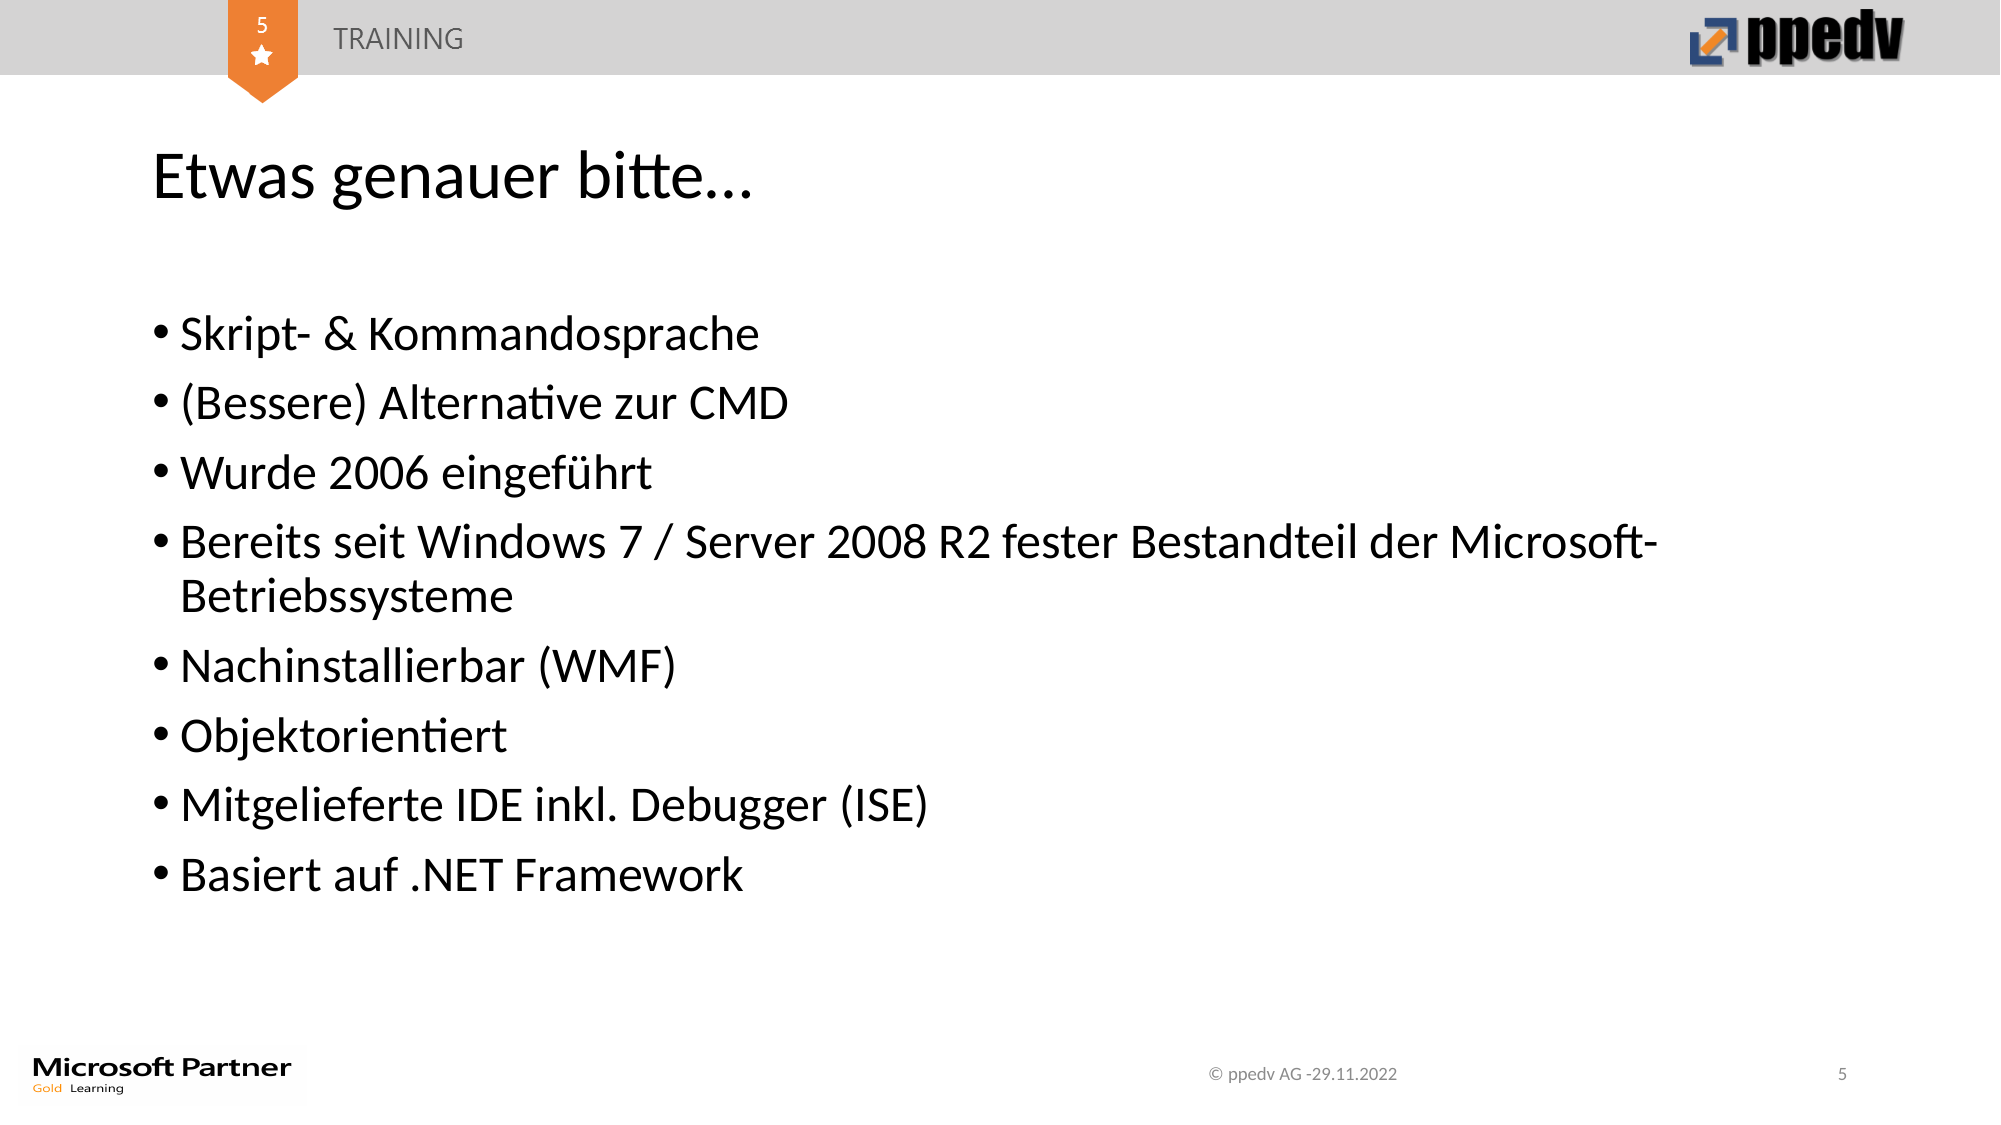

# Etwas genauer bitte…
Skript- & Kommandosprache
(Bessere) Alternative zur CMD
Wurde 2006 eingeführt
Bereits seit Windows 7 / Server 2008 R2 fester Bestandteil der Microsoft-Betriebssysteme
Nachinstallierbar (WMF)
Objektorientiert
Mitgelieferte IDE inkl. Debugger (ISE)
Basiert auf .NET Framework

© ppedv AG -29.11.2022
5